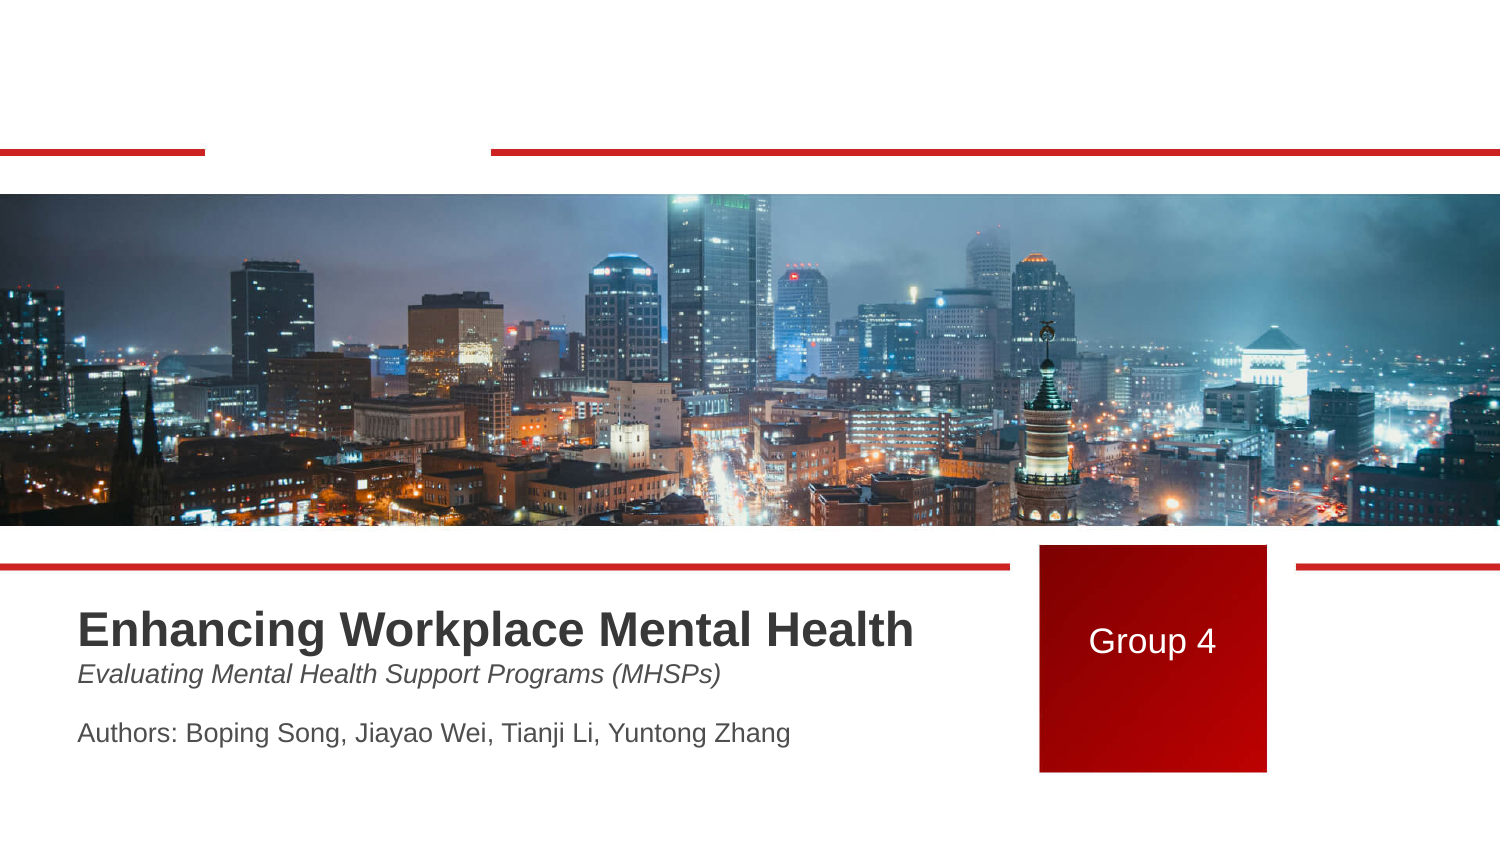

Enhancing Workplace Mental Health Evaluating Mental Health Support Programs (MHSPs)
Group 4

Authors: Boping Song, Jiayao Wei, Tianji Li, Yuntong Zhang